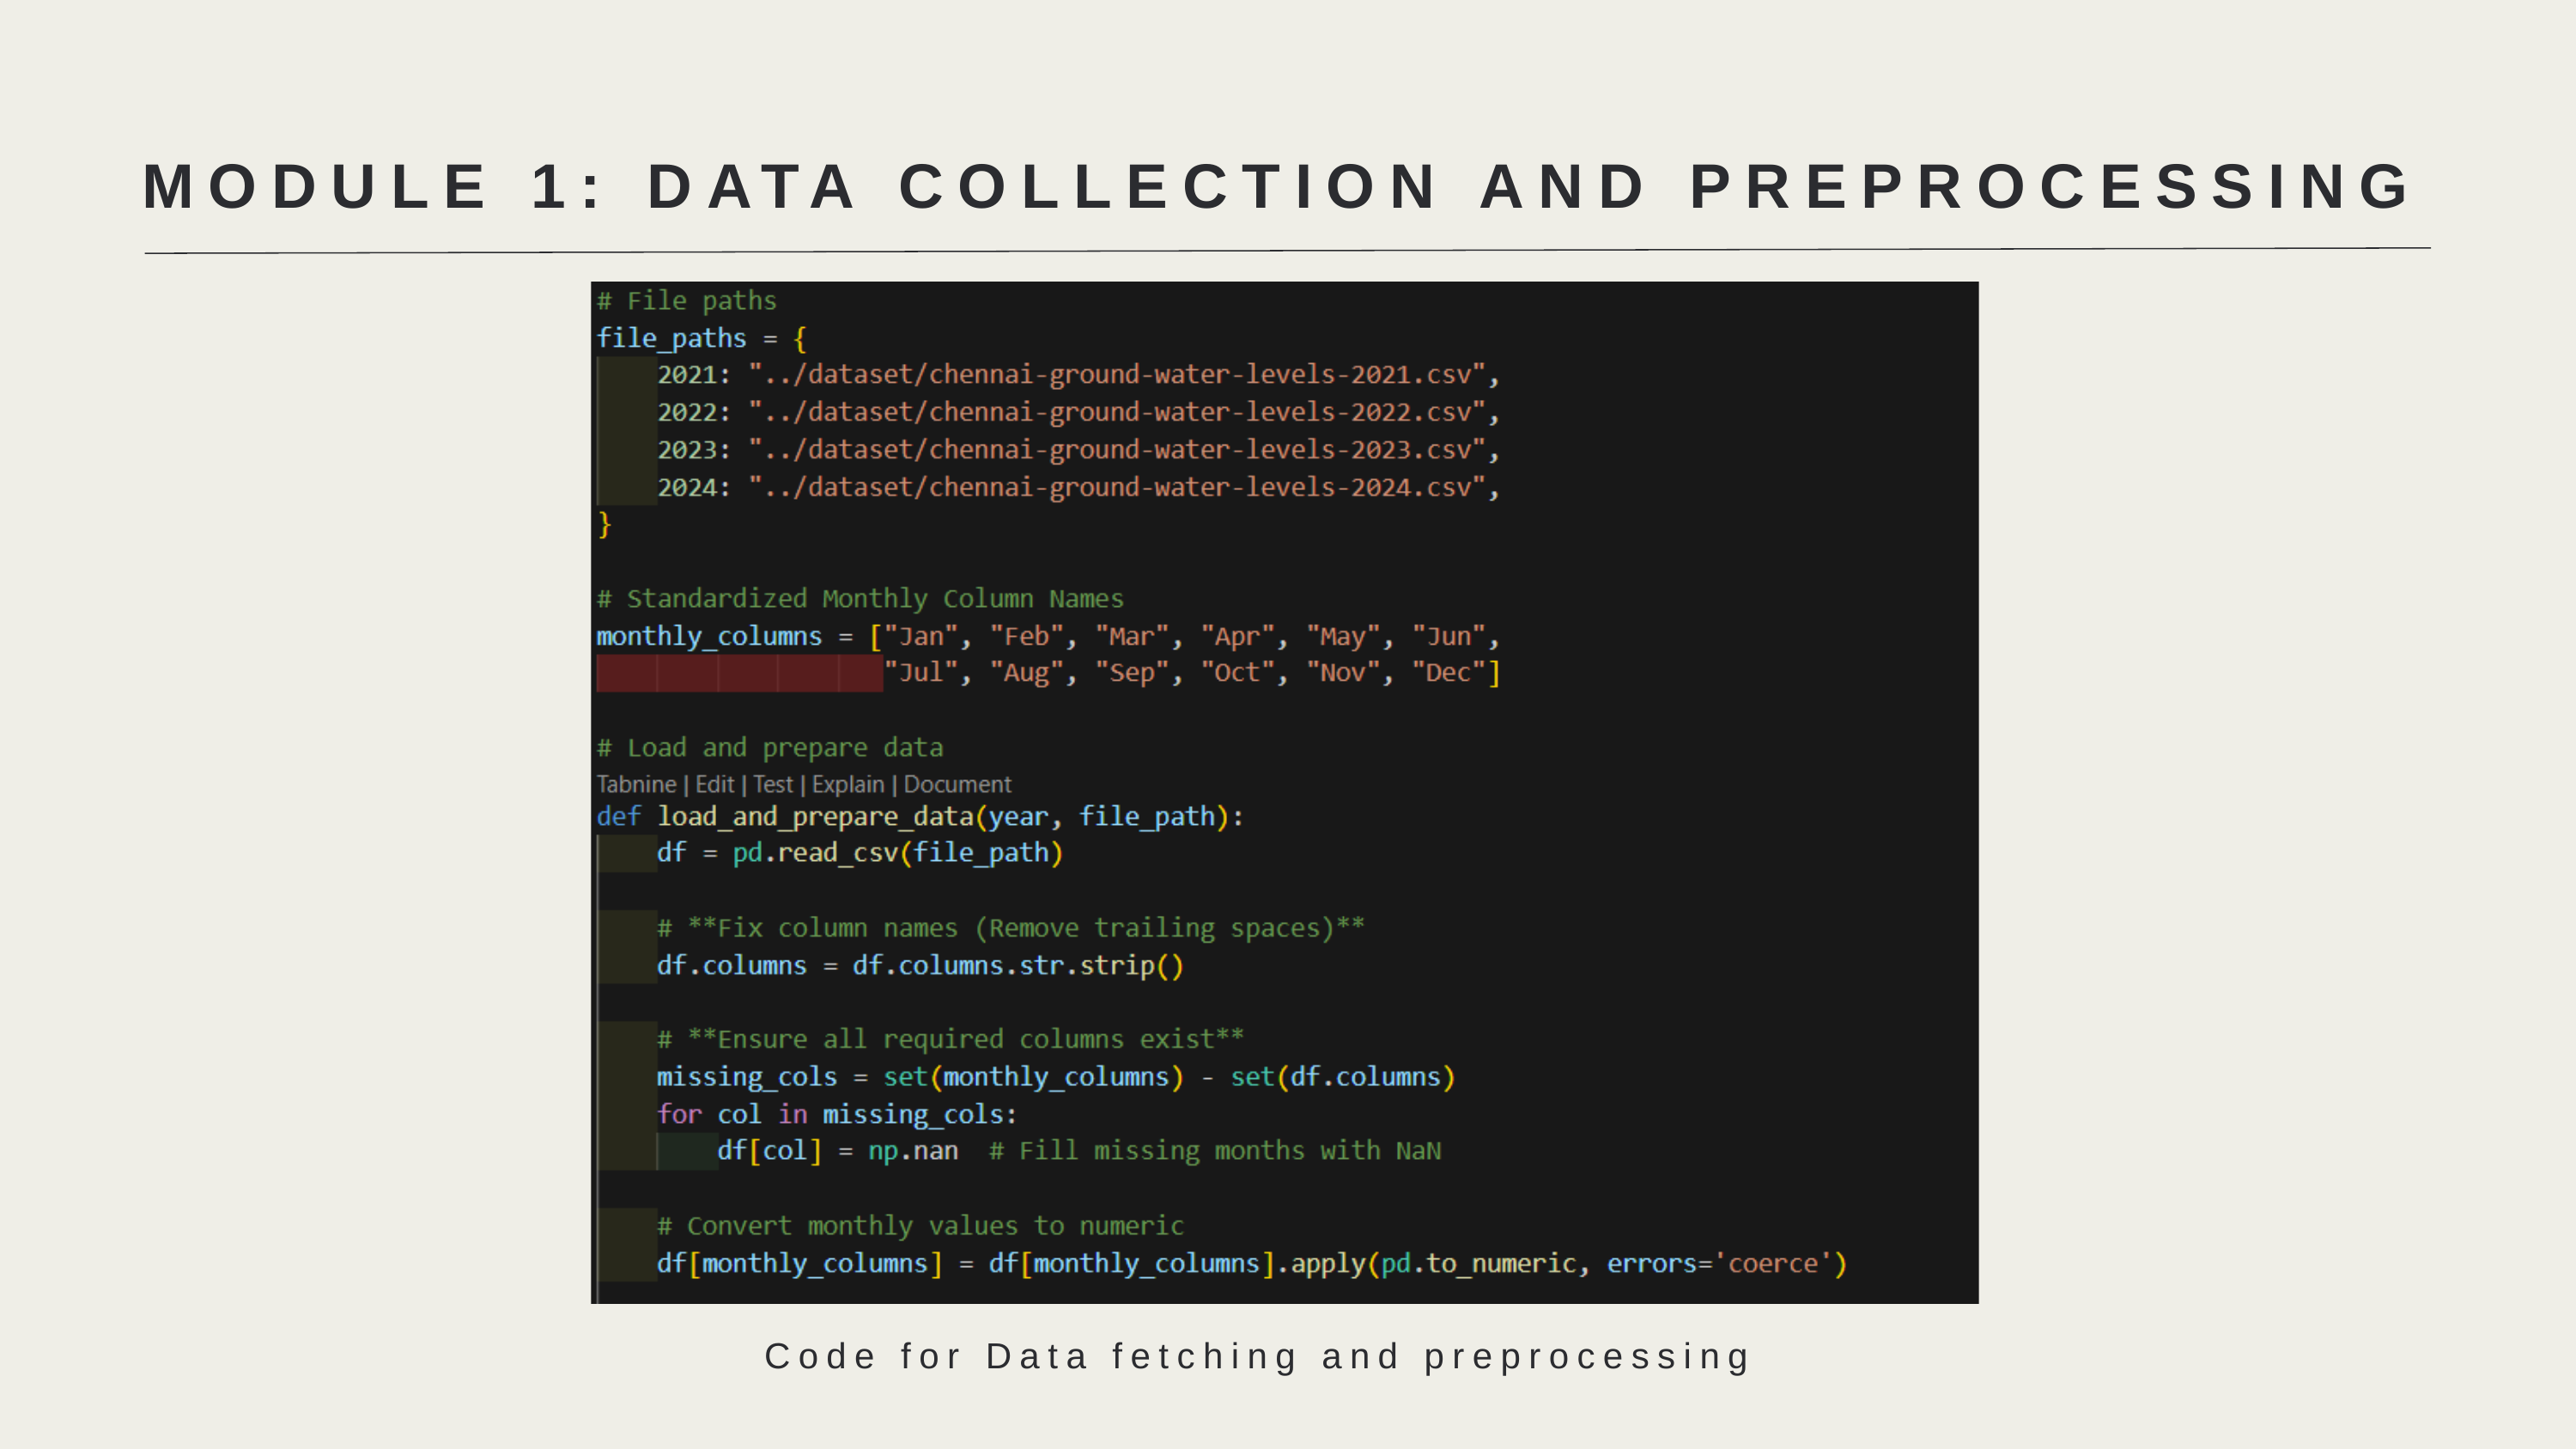

MODULE 1: DATA COLLECTION AND PREPROCESSING

Code for Data fetching and preprocessing